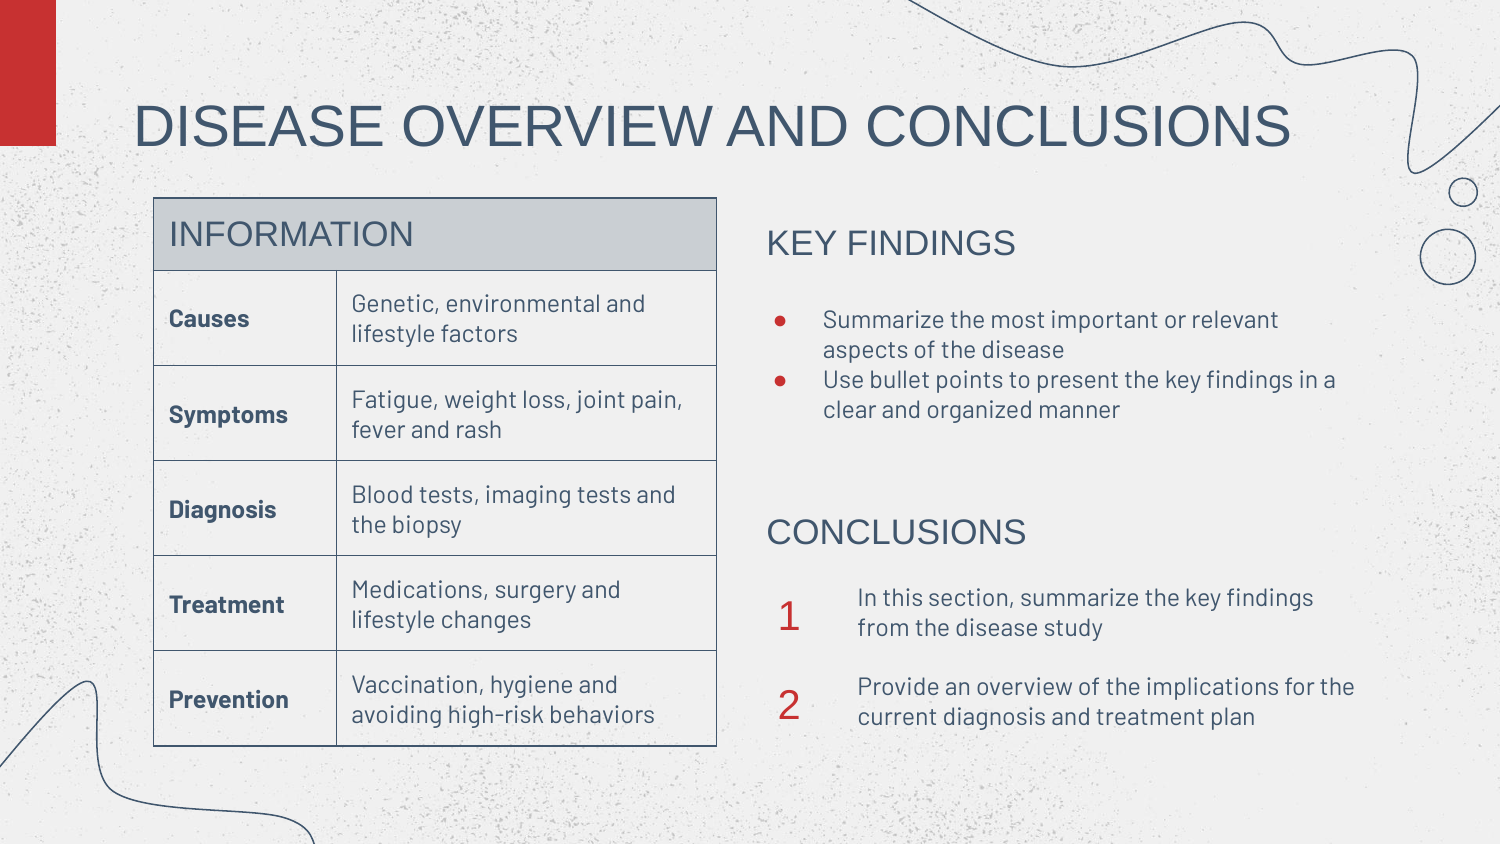

# DISEASE OVERVIEW AND CONCLUSIONS
| INFORMATION |  |
| --- | --- |
| Causes | Genetic, environmental and lifestyle factors |
| Symptoms | Fatigue, weight loss, joint pain, fever and rash |
| Diagnosis | Blood tests, imaging tests and the biopsy |
| Treatment | Medications, surgery and lifestyle changes |
| Prevention | Vaccination, hygiene and avoiding high-risk behaviors |
KEY FINDINGS
Summarize the most important or relevant aspects of the disease
Use bullet points to present the key findings in a clear and organized manner
CONCLUSIONS
1
In this section, summarize the key findings from the disease study
2
Provide an overview of the implications for the current diagnosis and treatment plan